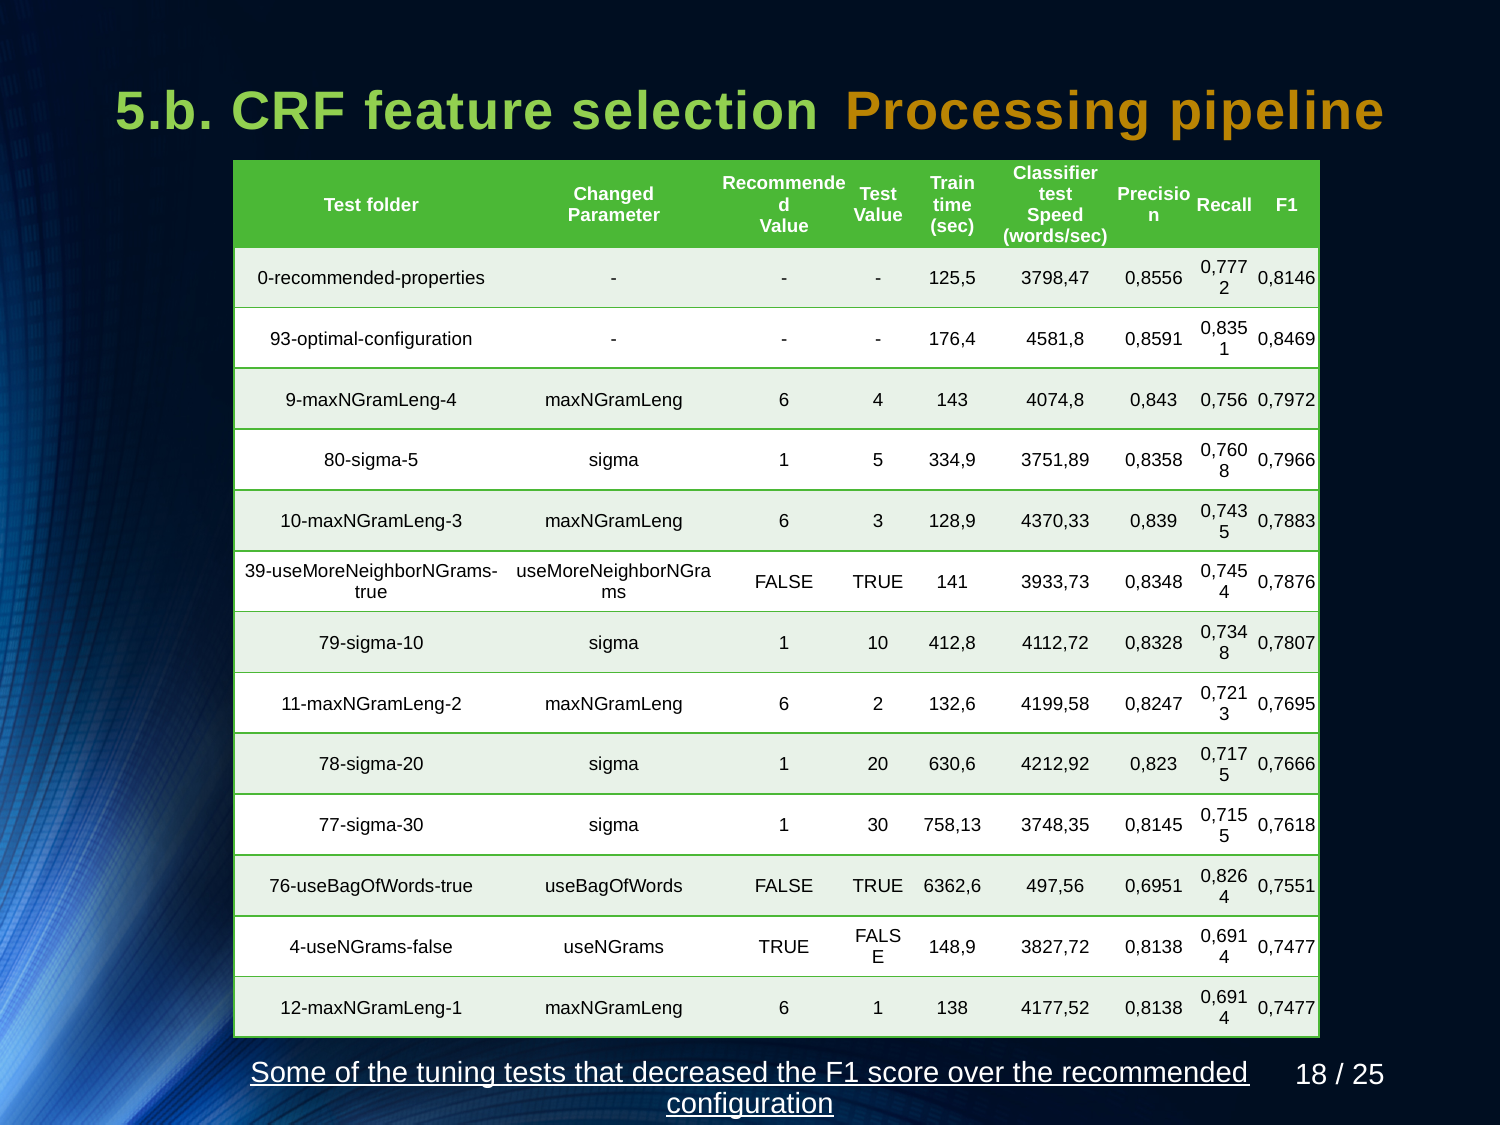

# 5.b. CRF feature selection
Processing pipeline
| Test folder | Changed Parameter | Recommended Value | Test Value | Train time (sec) | Classifier test Speed (words/sec) | Precision | Recall | F1 |
| --- | --- | --- | --- | --- | --- | --- | --- | --- |
| 0-recommended-properties | - | - | - | 125,5 | 3798,47 | 0,8556 | 0,7772 | 0,8146 |
| 93-optimal-configuration | - | - | - | 176,4 | 4581,8 | 0,8591 | 0,8351 | 0,8469 |
| 9-maxNGramLeng-4 | maxNGramLeng | 6 | 4 | 143 | 4074,8 | 0,843 | 0,756 | 0,7972 |
| 80-sigma-5 | sigma | 1 | 5 | 334,9 | 3751,89 | 0,8358 | 0,7608 | 0,7966 |
| 10-maxNGramLeng-3 | maxNGramLeng | 6 | 3 | 128,9 | 4370,33 | 0,839 | 0,7435 | 0,7883 |
| 39-useMoreNeighborNGrams-true | useMoreNeighborNGrams | FALSE | TRUE | 141 | 3933,73 | 0,8348 | 0,7454 | 0,7876 |
| 79-sigma-10 | sigma | 1 | 10 | 412,8 | 4112,72 | 0,8328 | 0,7348 | 0,7807 |
| 11-maxNGramLeng-2 | maxNGramLeng | 6 | 2 | 132,6 | 4199,58 | 0,8247 | 0,7213 | 0,7695 |
| 78-sigma-20 | sigma | 1 | 20 | 630,6 | 4212,92 | 0,823 | 0,7175 | 0,7666 |
| 77-sigma-30 | sigma | 1 | 30 | 758,13 | 3748,35 | 0,8145 | 0,7155 | 0,7618 |
| 76-useBagOfWords-true | useBagOfWords | FALSE | TRUE | 6362,6 | 497,56 | 0,6951 | 0,8264 | 0,7551 |
| 4-useNGrams-false | useNGrams | TRUE | FALSE | 148,9 | 3827,72 | 0,8138 | 0,6914 | 0,7477 |
| 12-maxNGramLeng-1 | maxNGramLeng | 6 | 1 | 138 | 4177,52 | 0,8138 | 0,6914 | 0,7477 |
Some of the tuning tests that decreased the F1 score over the recommended configuration
18 / 25